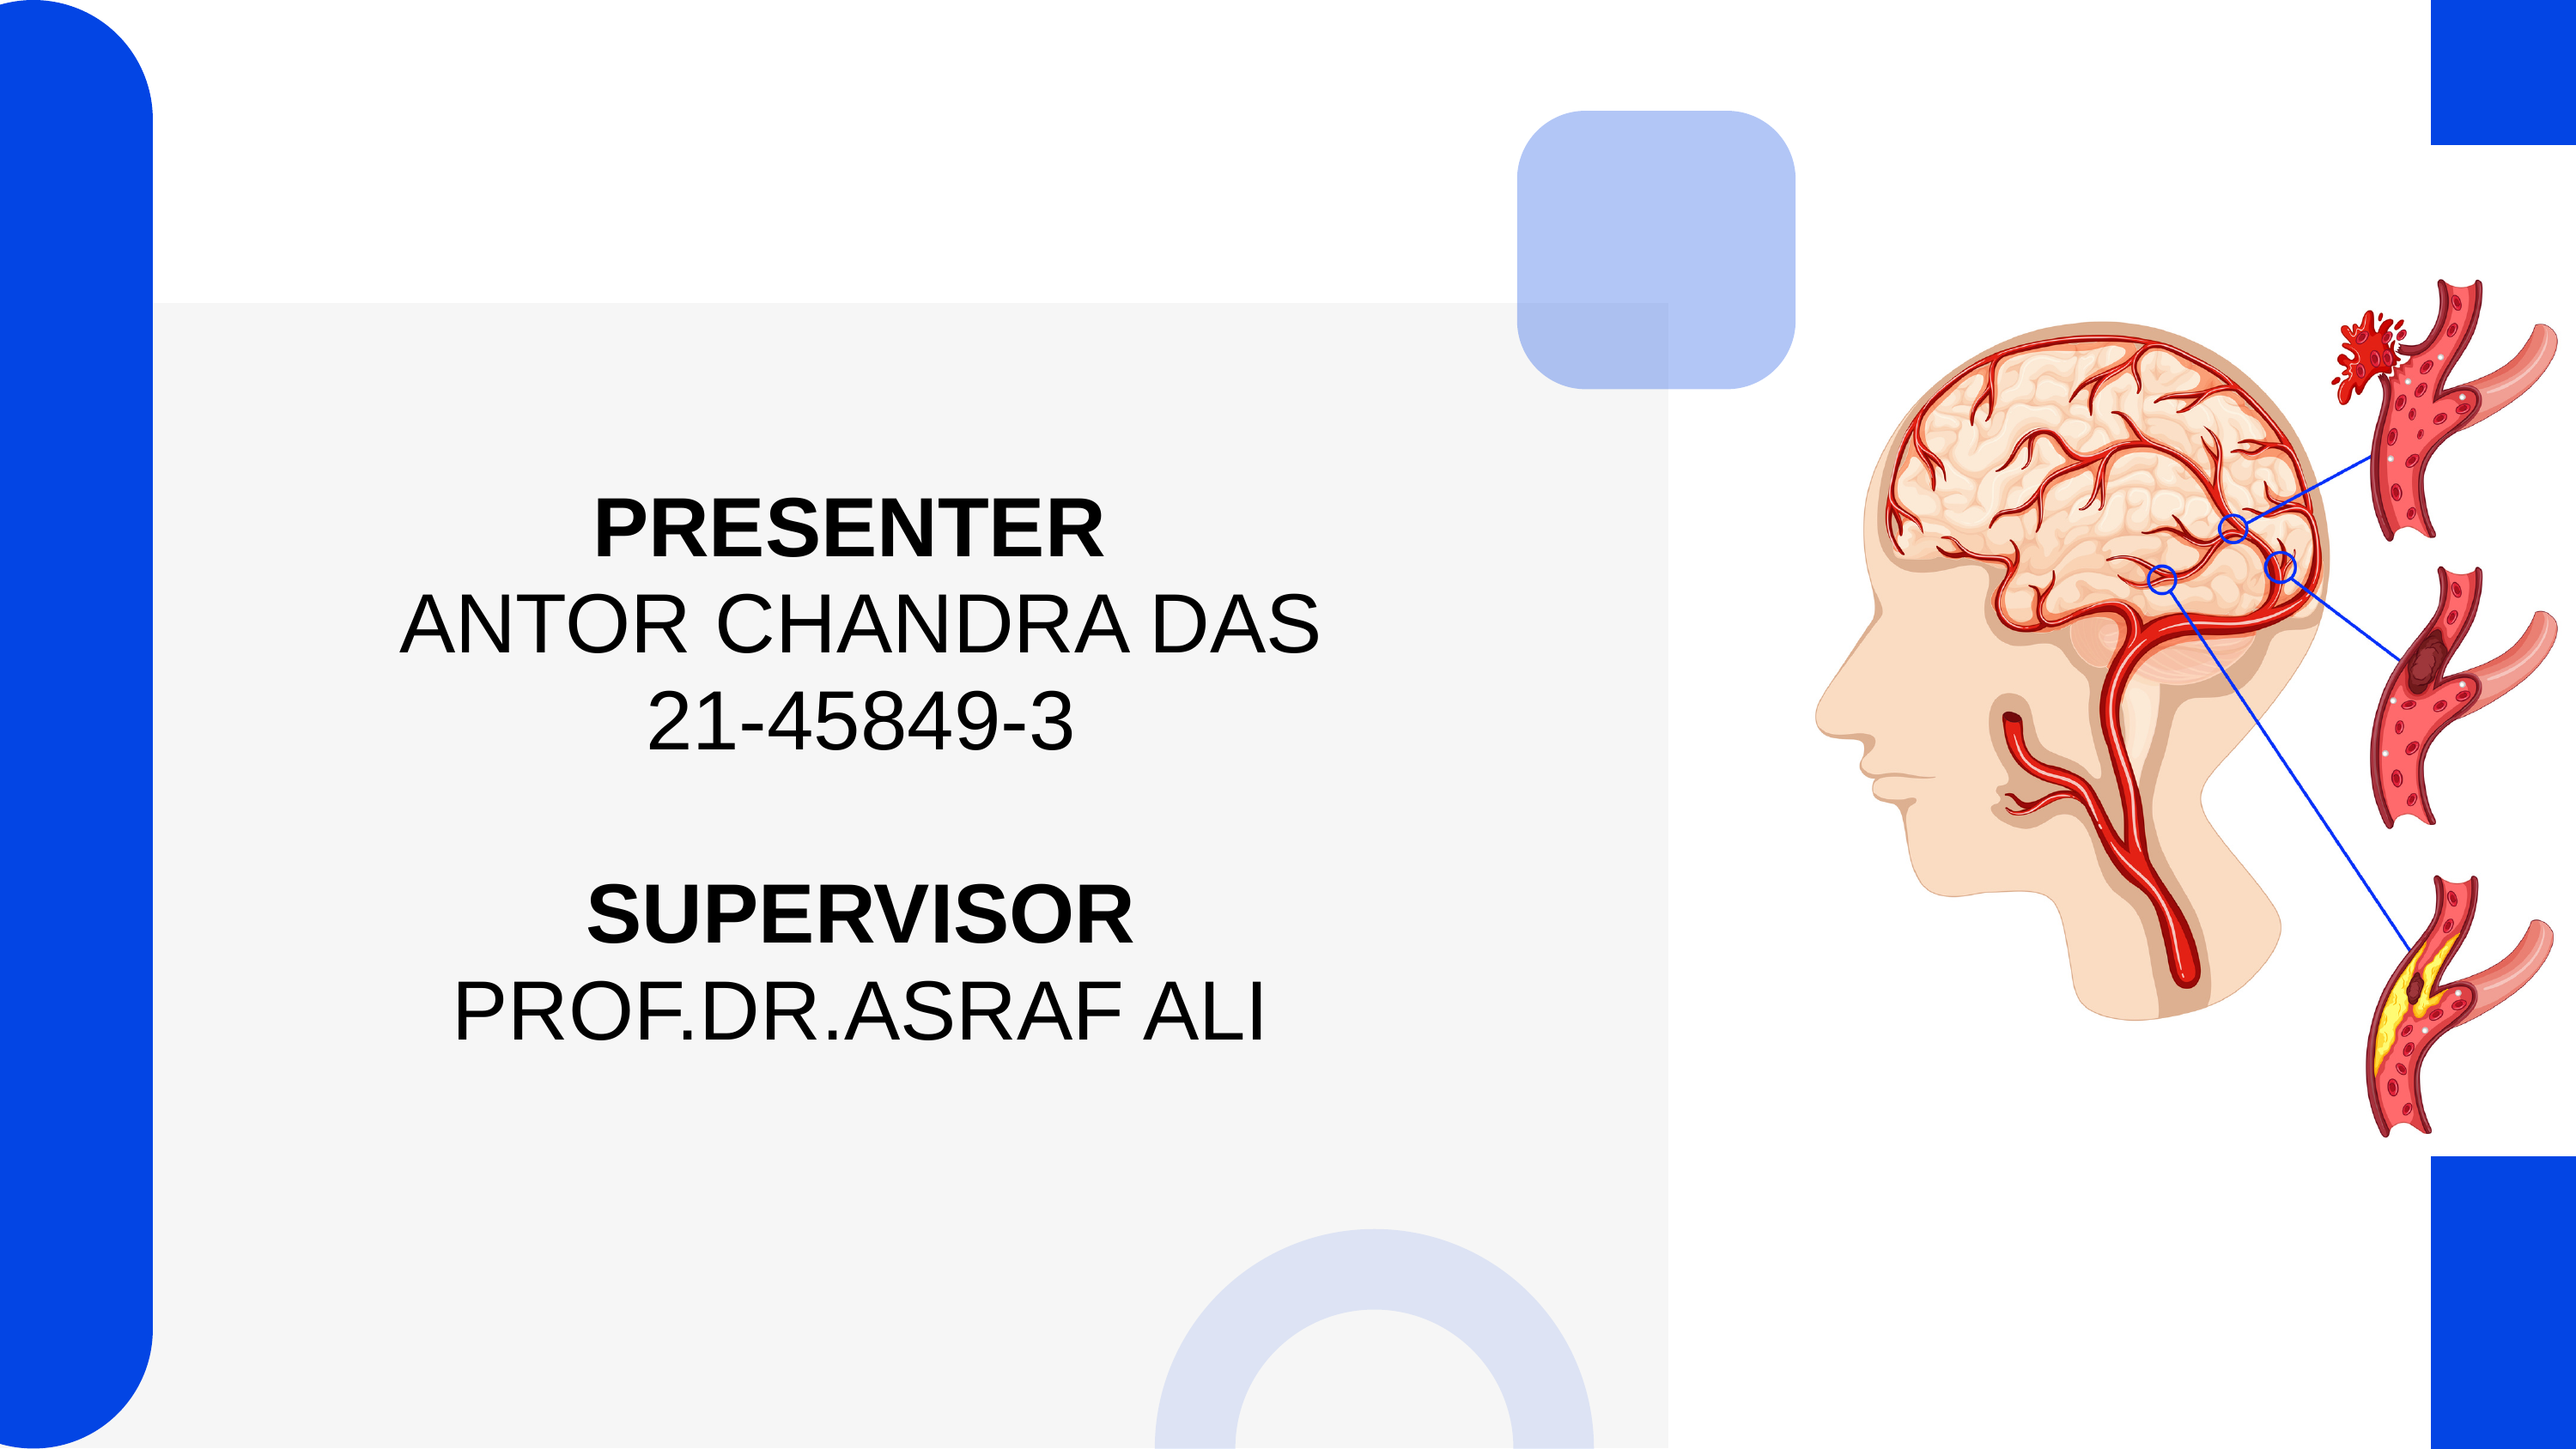

PRESENTER
ANTOR CHANDRA DAS
21-45849-3

SUPERVISOR
PROF.DR.ASRAF ALI